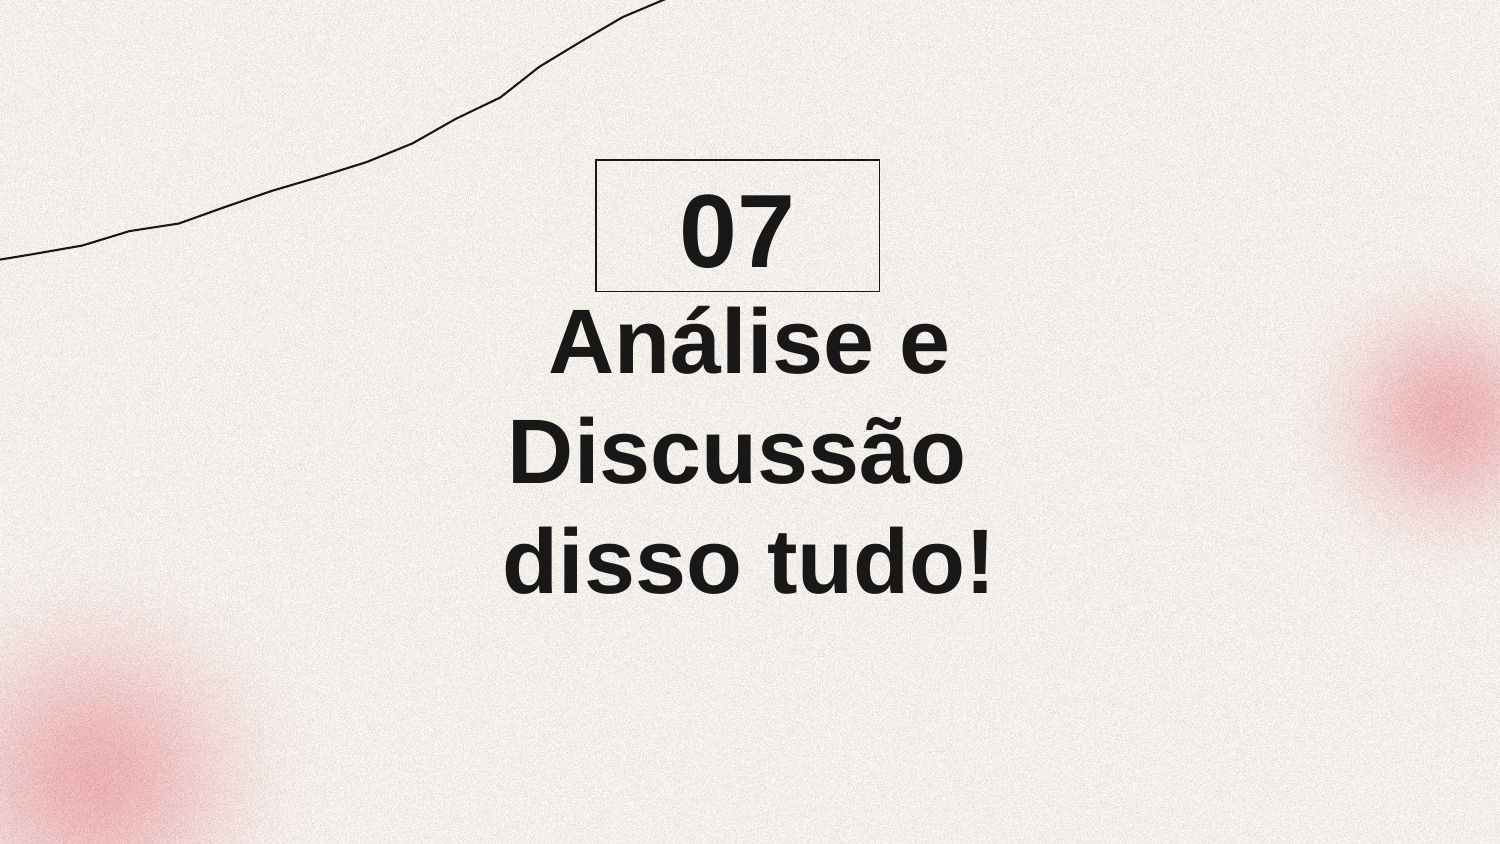

07
# Análise e Discussão disso tudo!